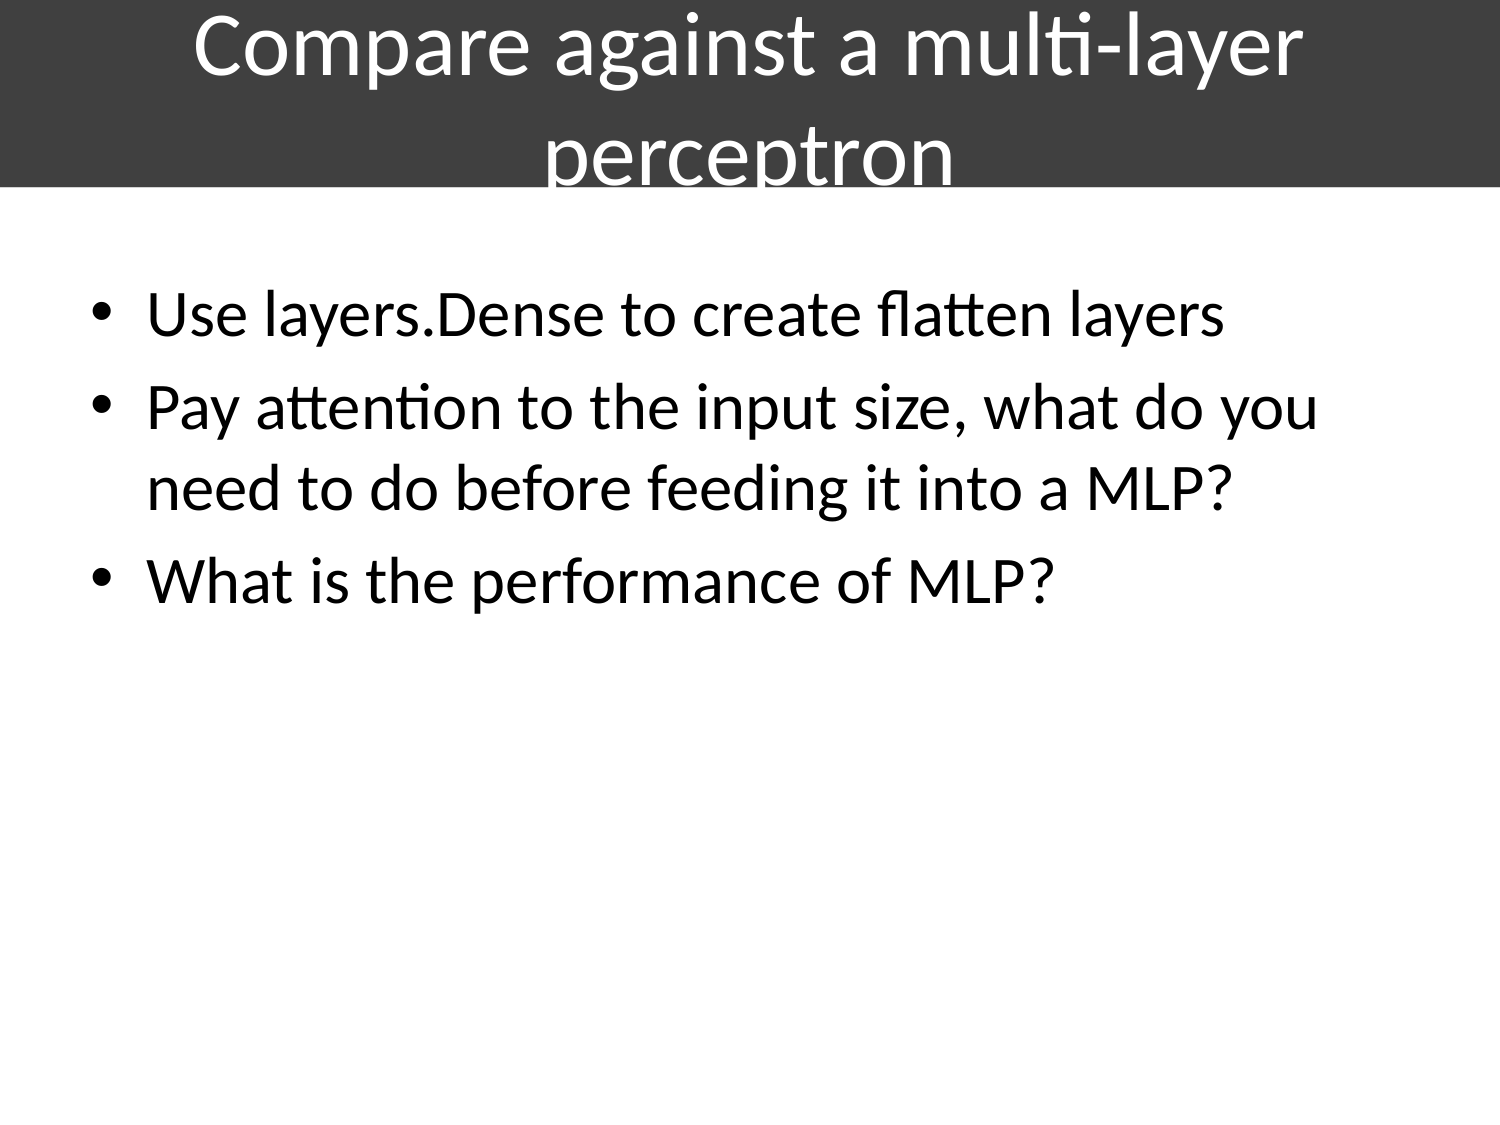

# Compare against a multi-layer perceptron
Use layers.Dense to create flatten layers
Pay attention to the input size, what do you need to do before feeding it into a MLP?
What is the performance of MLP?